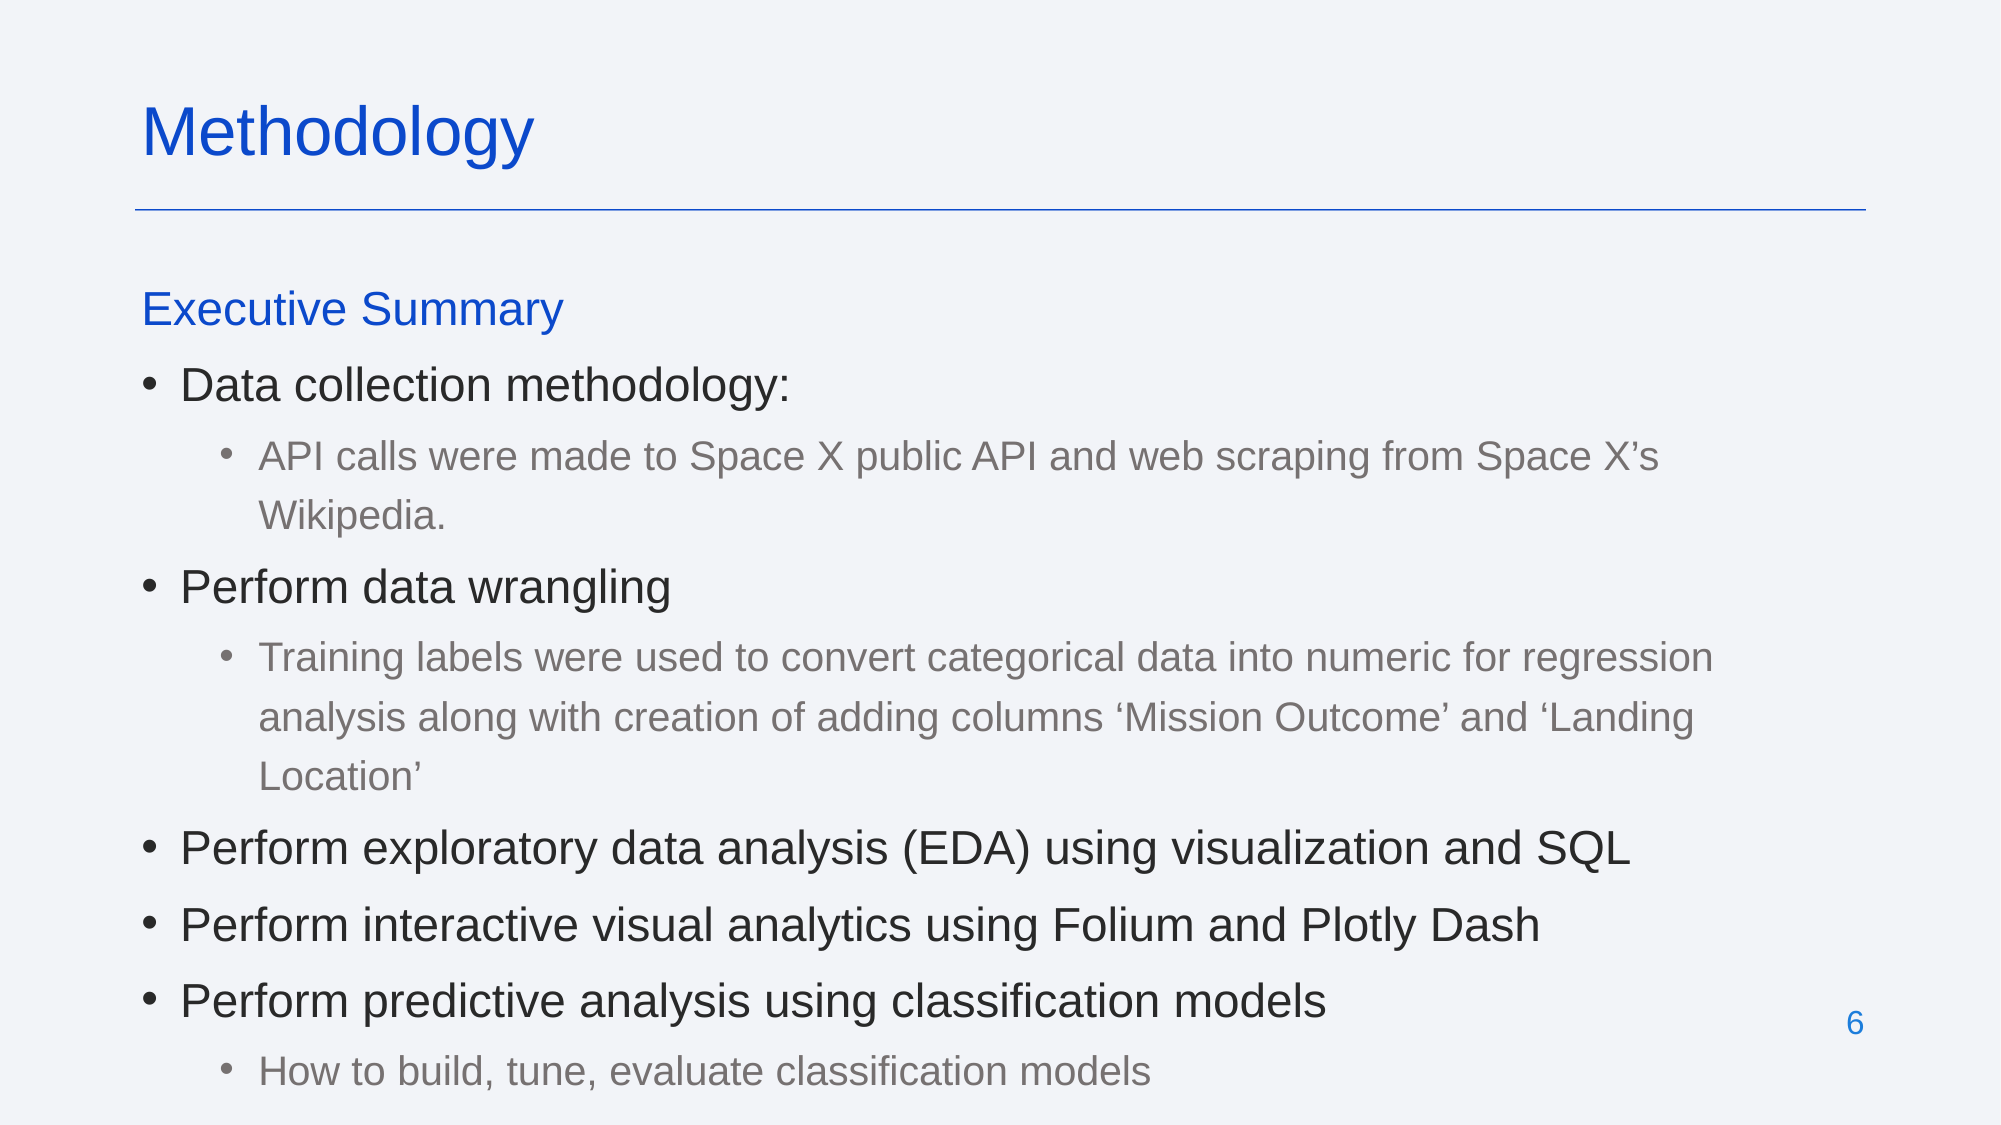

Methodology
Executive Summary
Data collection methodology:
API calls were made to Space X public API and web scraping from Space X’s Wikipedia.
Perform data wrangling
Training labels were used to convert categorical data into numeric for regression analysis along with creation of adding columns ‘Mission Outcome’ and ‘Landing Location’
Perform exploratory data analysis (EDA) using visualization and SQL
Perform interactive visual analytics using Folium and Plotly Dash
Perform predictive analysis using classification models
How to build, tune, evaluate classification models

6